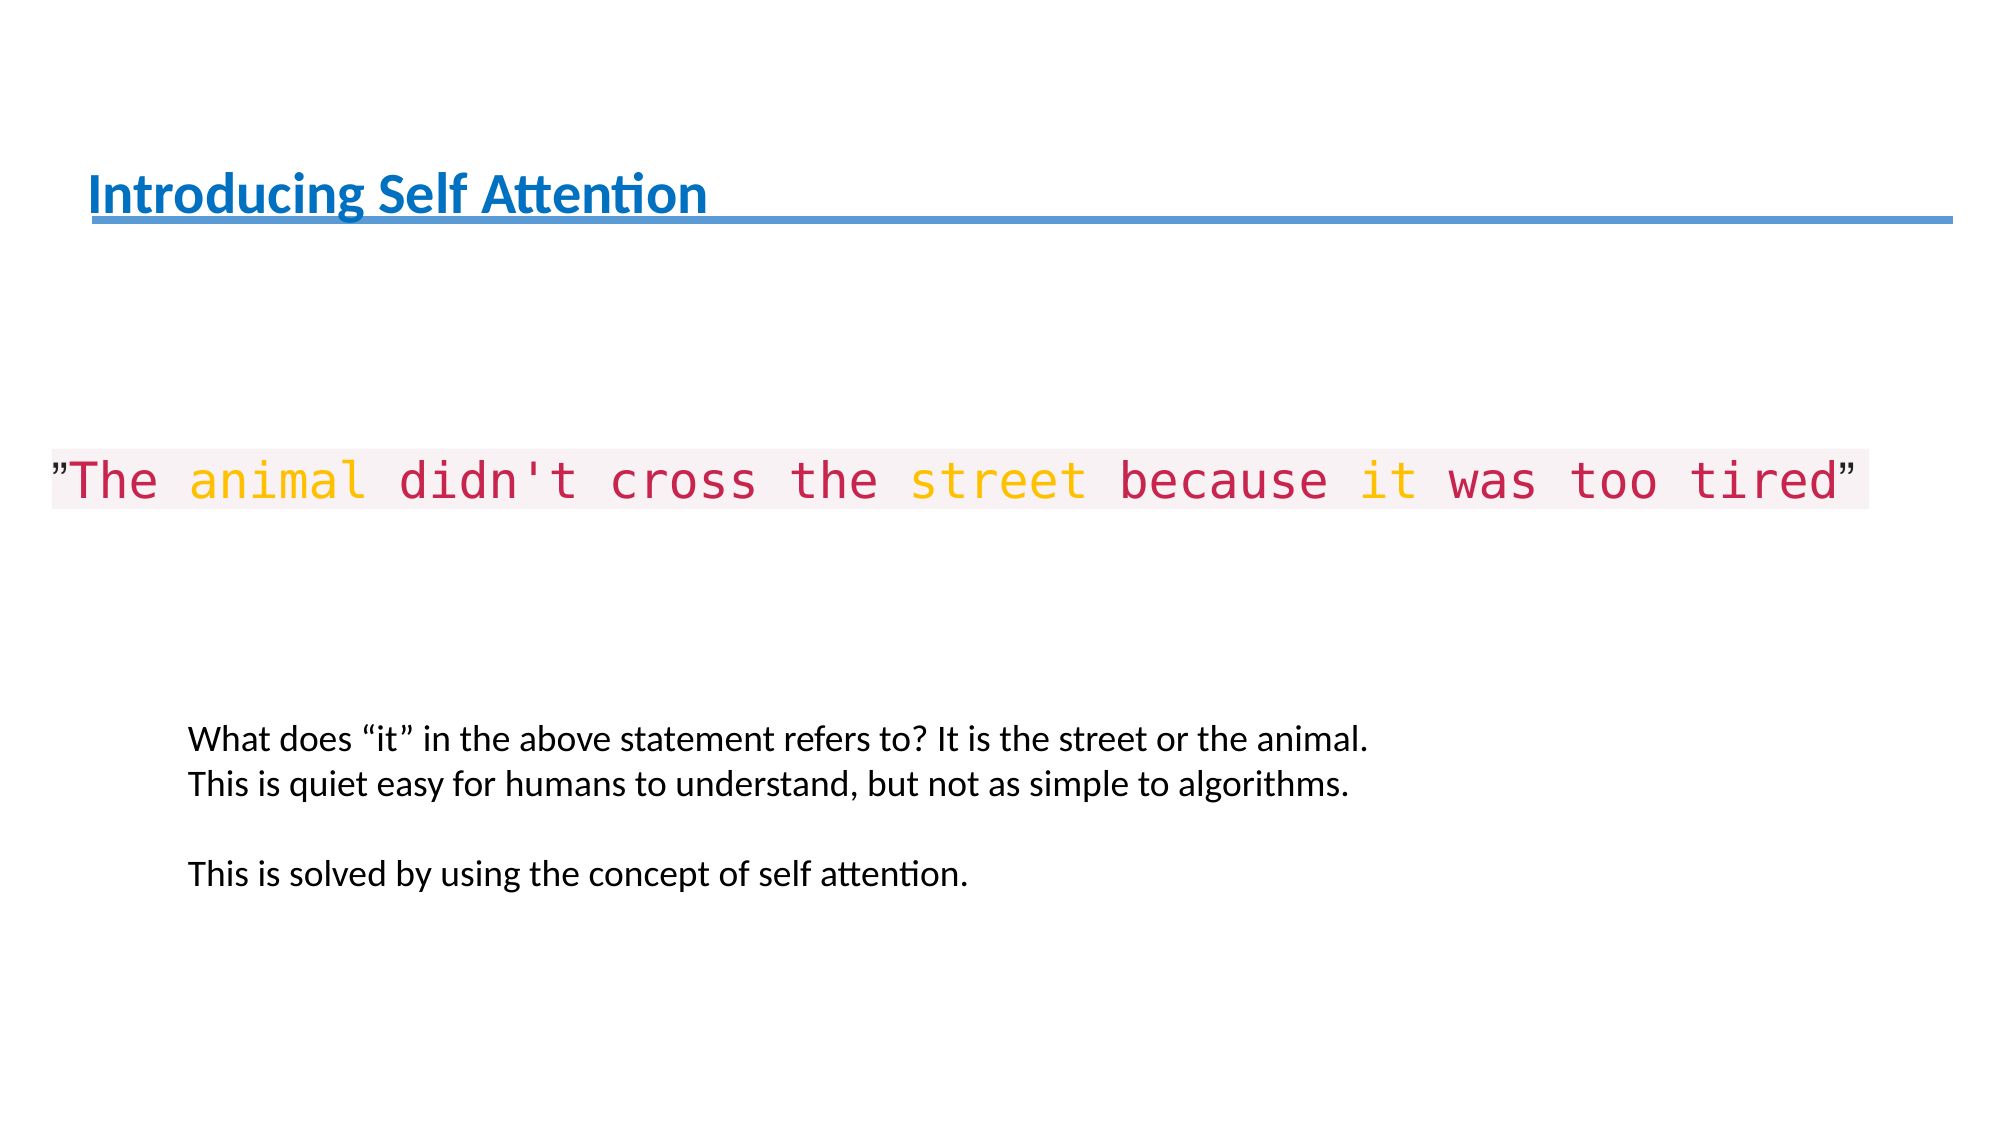

Introducing Self Attention
”The animal didn't cross the street because it was too tired”
What does “it” in the above statement refers to? It is the street or the animal.
This is quiet easy for humans to understand, but not as simple to algorithms.

This is solved by using the concept of self attention.